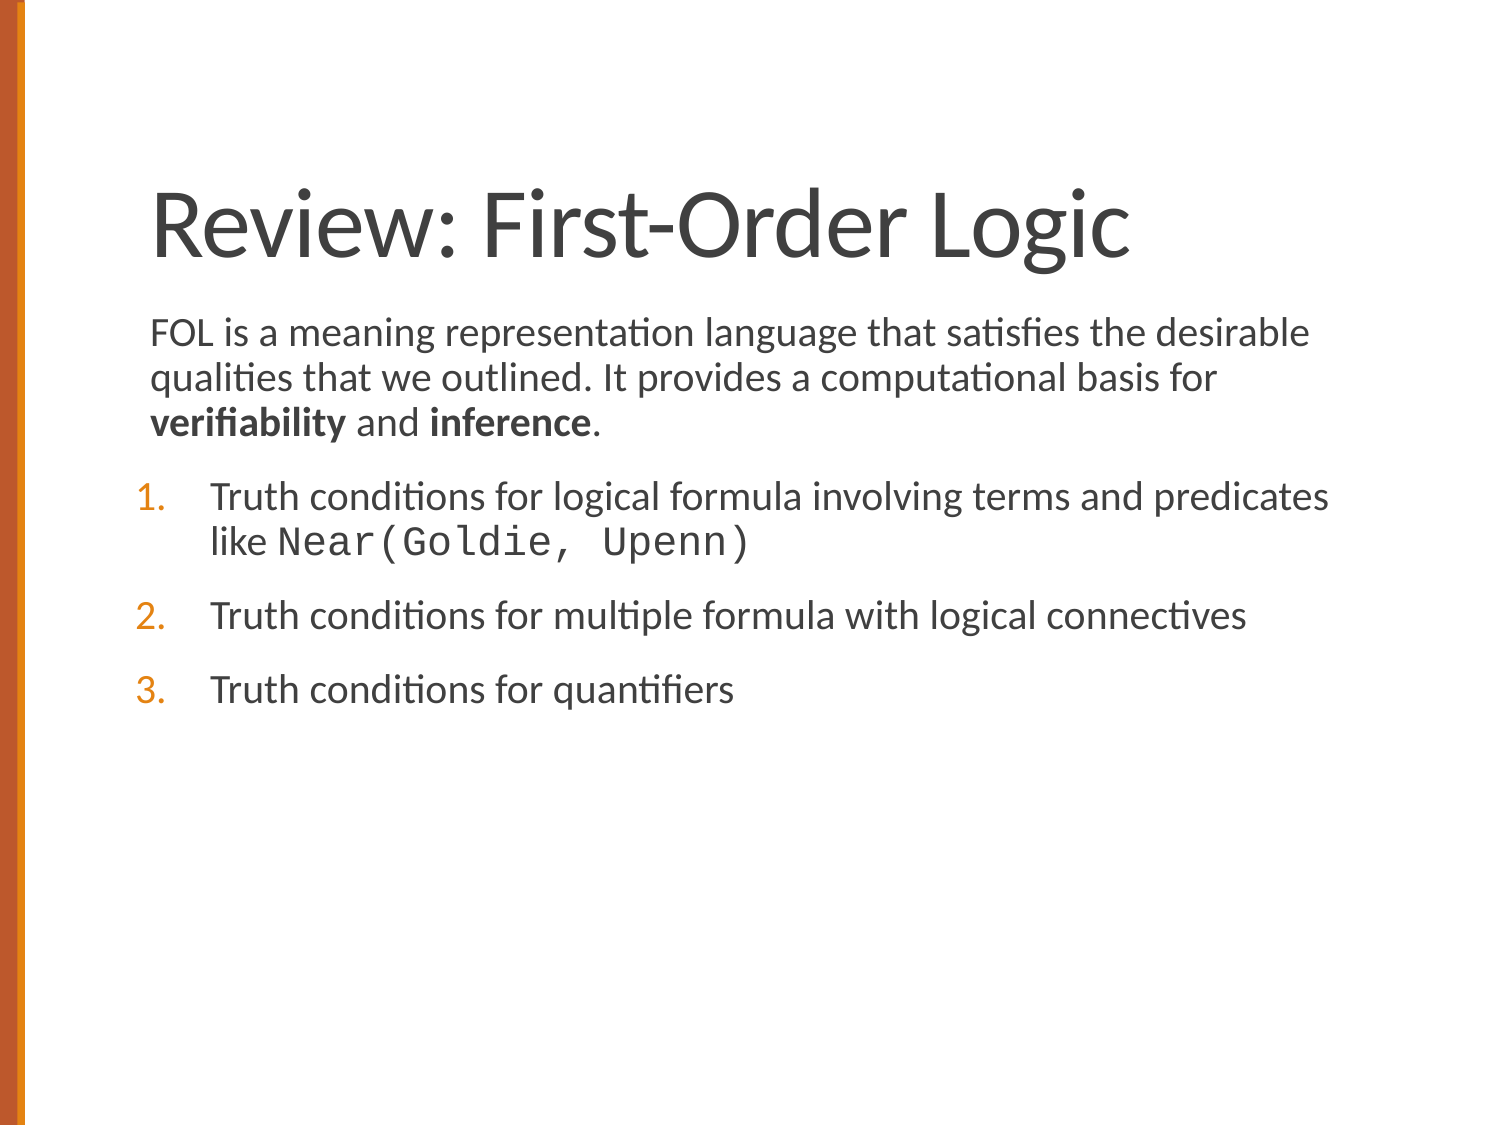

# Review: First-Order Logic
FOL is a meaning representation language that satisfies the desirable qualities that we outlined. It provides a computational basis for verifiability and inference.
Truth conditions for logical formula involving terms and predicates like Near(Goldie, Upenn)
Truth conditions for multiple formula with logical connectives
Truth conditions for quantifiers